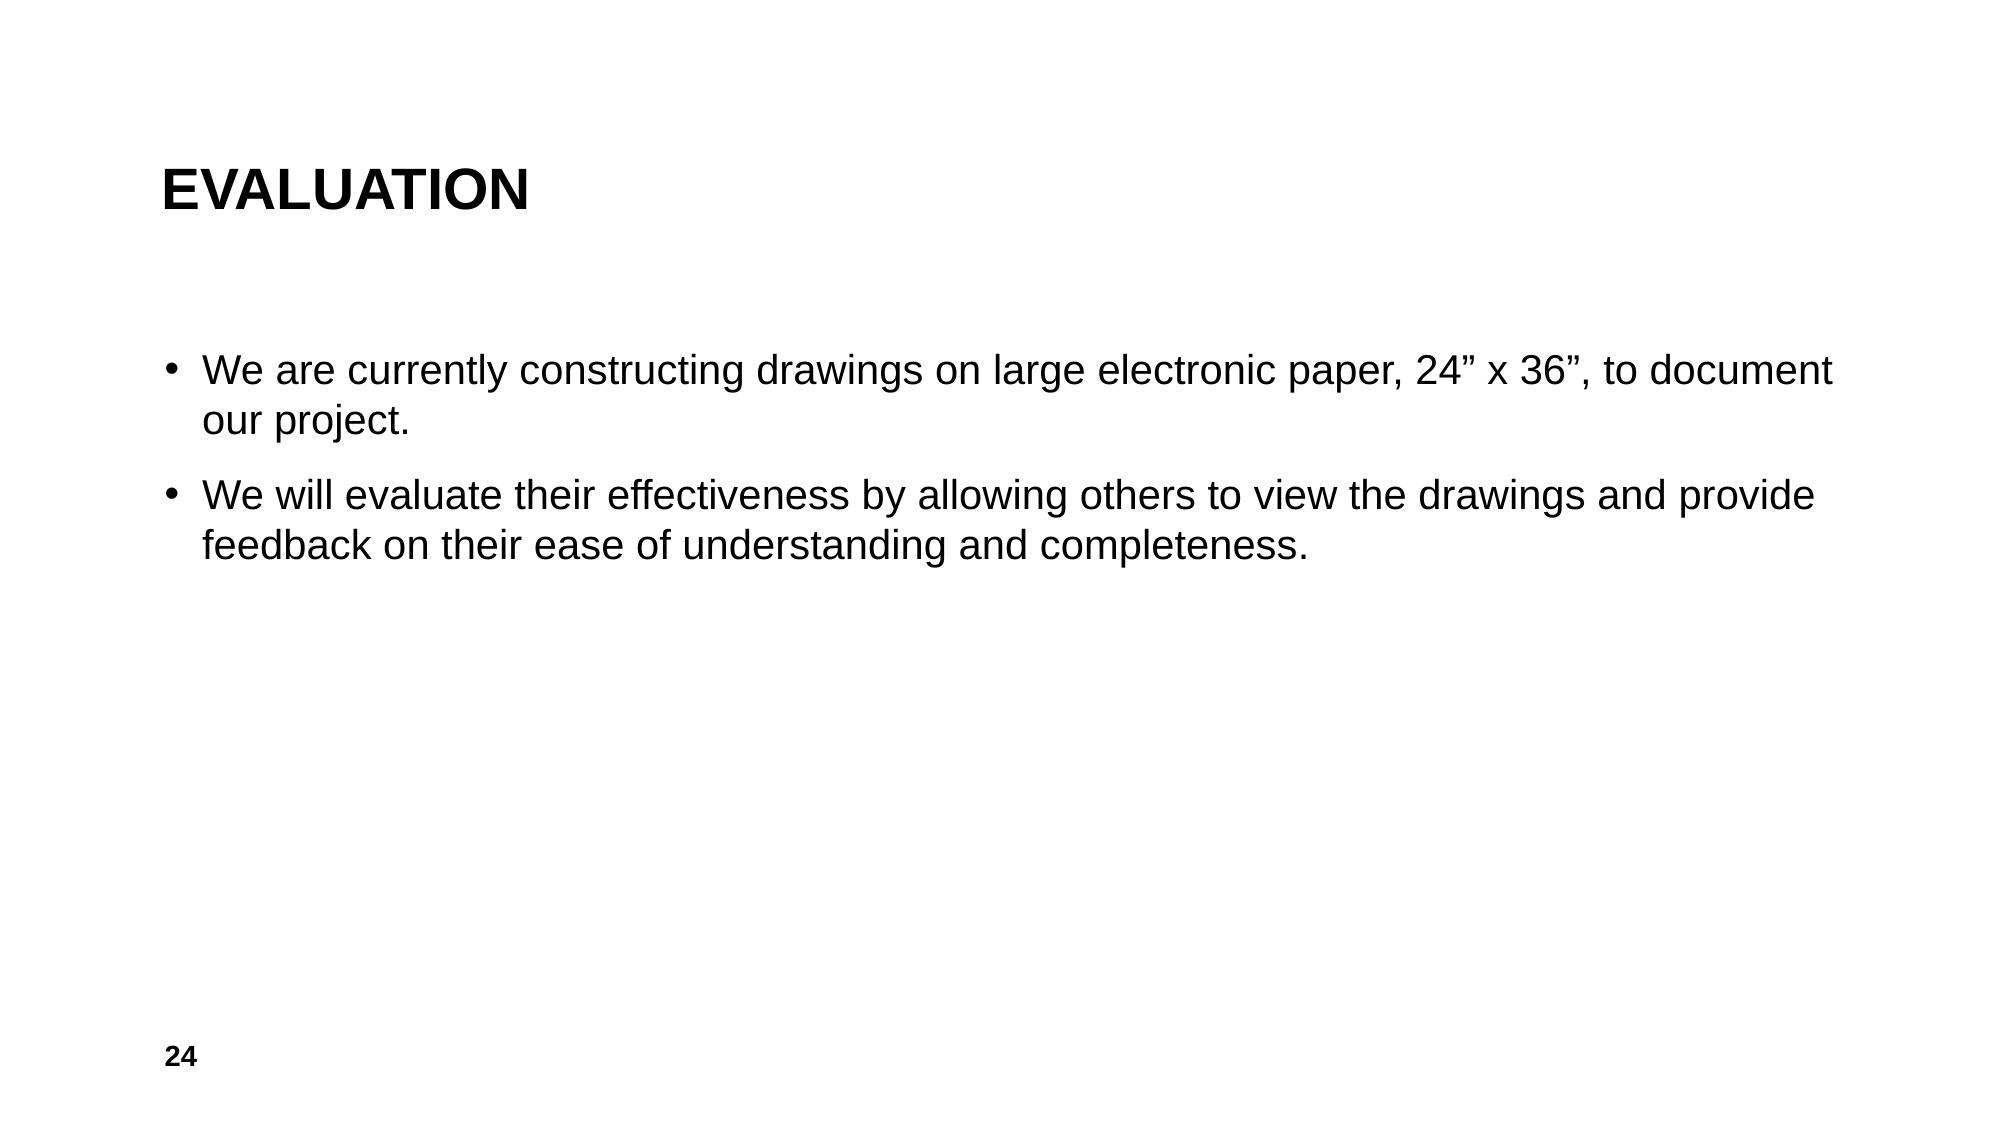

# evaluation
We are currently constructing drawings on large electronic paper, 24” x 36”, to document our project.
We will evaluate their effectiveness by allowing others to view the drawings and provide feedback on their ease of understanding and completeness.
24